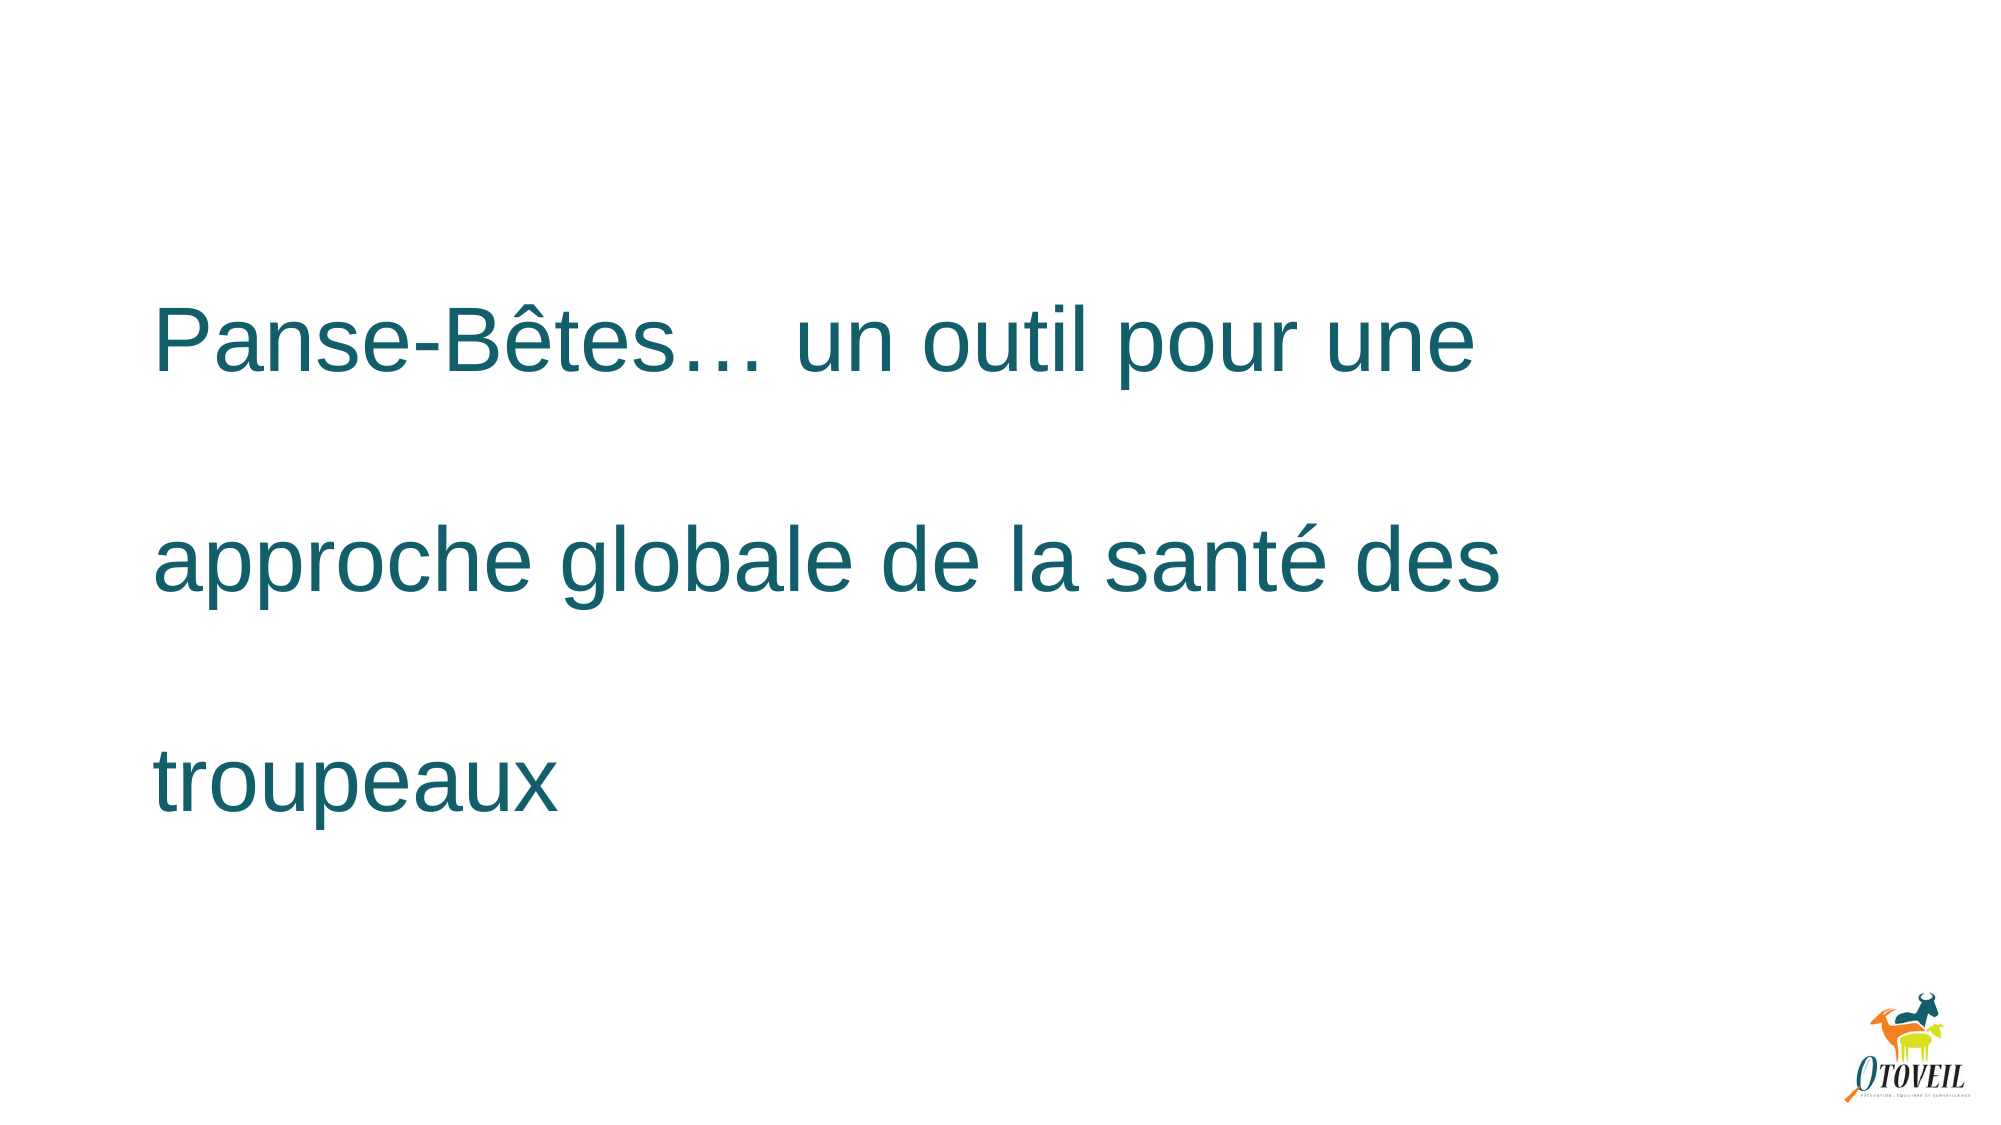

# Panse-Bêtes… un outil pour une approche globale de la santé des troupeaux